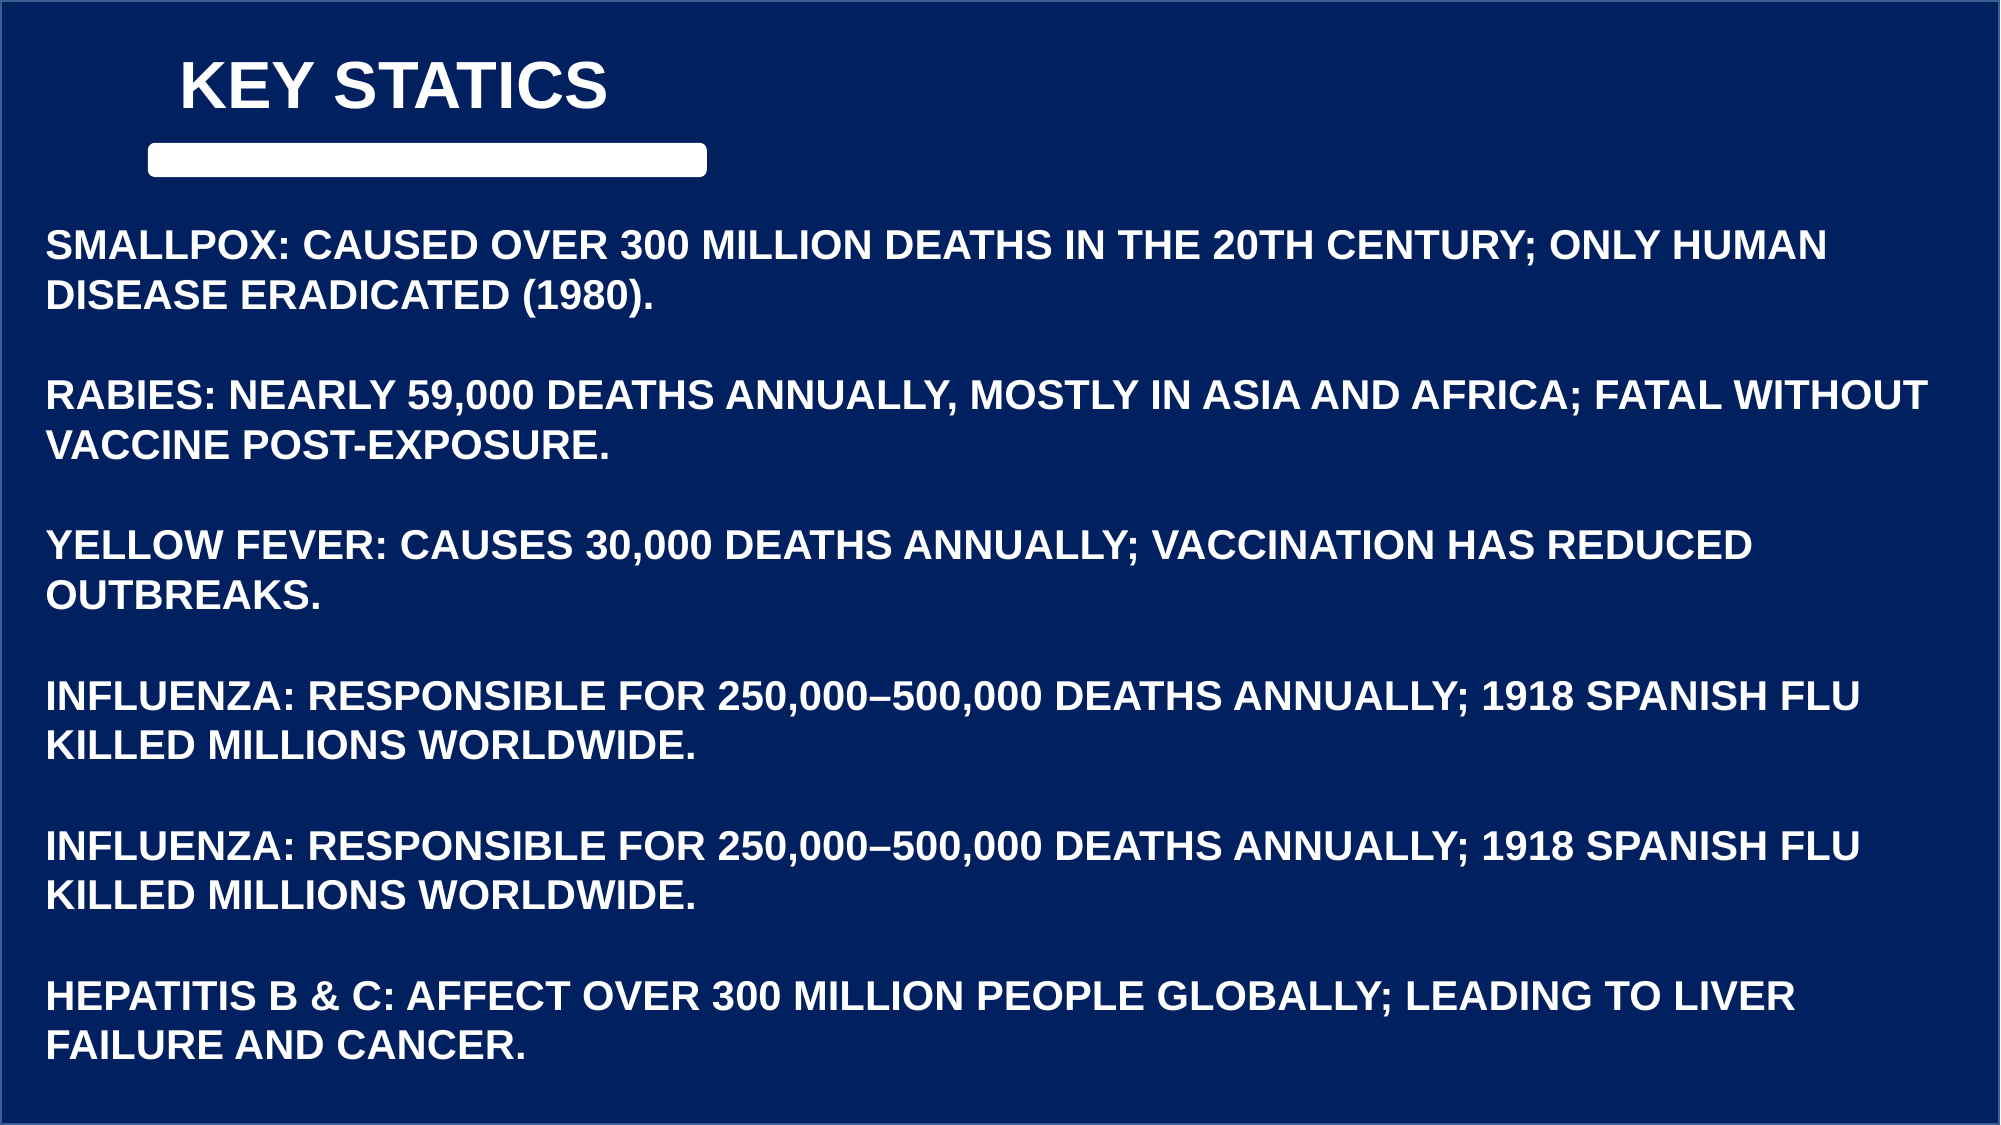

KEY STATICS

SMALLPOX: CAUSED OVER 300 MILLION DEATHS IN THE 20TH CENTURY; ONLY HUMAN DISEASE ERADICATED (1980).

RABIES: NEARLY 59,000 DEATHS ANNUALLY, MOSTLY IN ASIA AND AFRICA; FATAL WITHOUT VACCINE POST-EXPOSURE.

YELLOW FEVER: CAUSES 30,000 DEATHS ANNUALLY; VACCINATION HAS REDUCED OUTBREAKS.

INFLUENZA: RESPONSIBLE FOR 250,000–500,000 DEATHS ANNUALLY; 1918 SPANISH FLU KILLED MILLIONS WORLDWIDE.

INFLUENZA: RESPONSIBLE FOR 250,000–500,000 DEATHS ANNUALLY; 1918 SPANISH FLU KILLED MILLIONS WORLDWIDE.

HEPATITIS B & C: AFFECT OVER 300 MILLION PEOPLE GLOBALLY; LEADING TO LIVER FAILURE AND CANCER.